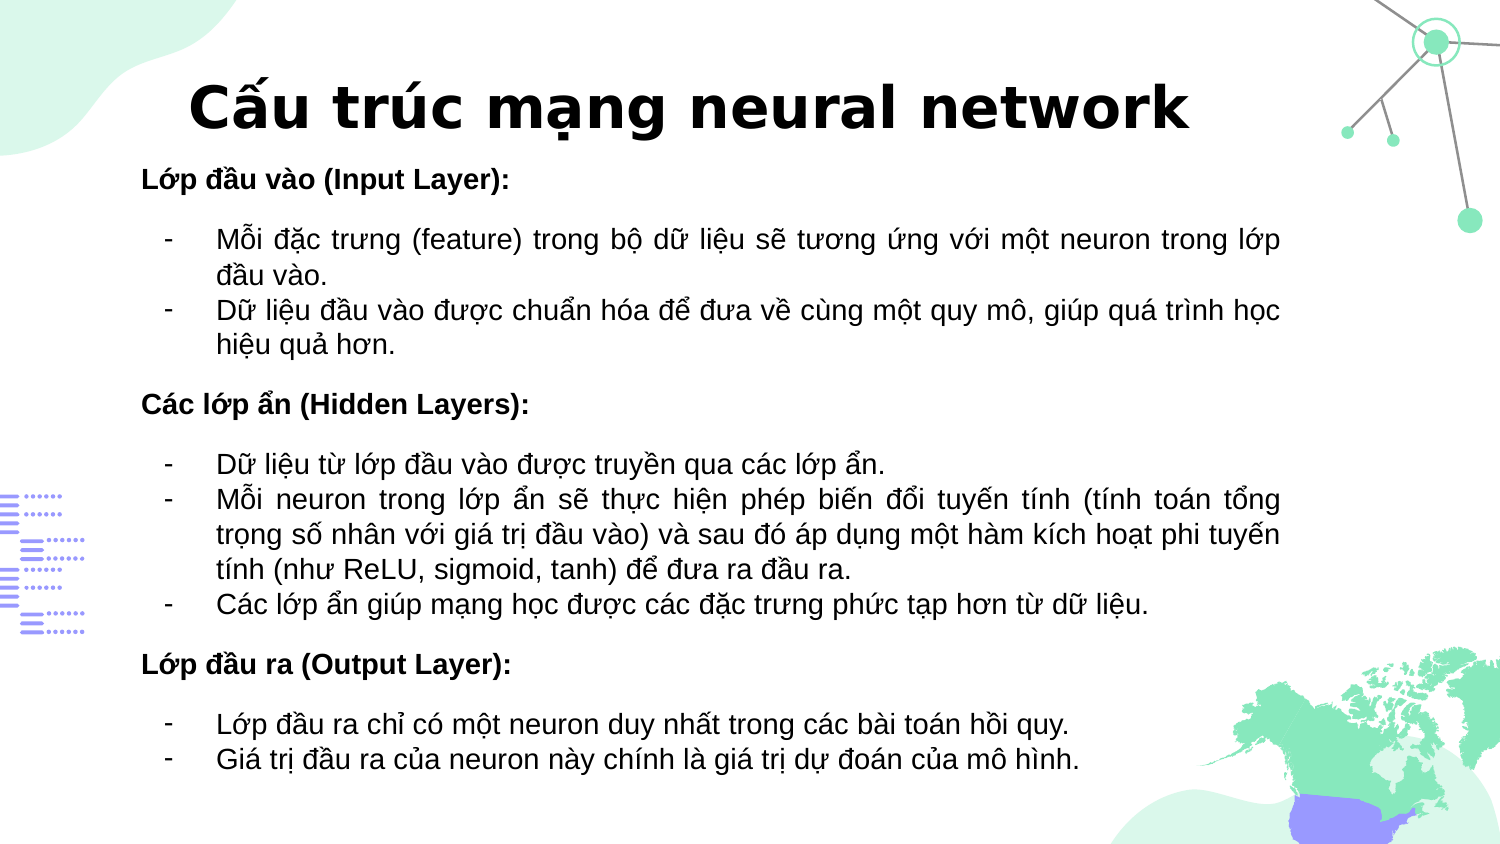

Cấu trúc mạng neural network
Lớp đầu vào (Input Layer):
Mỗi đặc trưng (feature) trong bộ dữ liệu sẽ tương ứng với một neuron trong lớp đầu vào.
Dữ liệu đầu vào được chuẩn hóa để đưa về cùng một quy mô, giúp quá trình học hiệu quả hơn.
Các lớp ẩn (Hidden Layers):
Dữ liệu từ lớp đầu vào được truyền qua các lớp ẩn.
Mỗi neuron trong lớp ẩn sẽ thực hiện phép biến đổi tuyến tính (tính toán tổng trọng số nhân với giá trị đầu vào) và sau đó áp dụng một hàm kích hoạt phi tuyến tính (như ReLU, sigmoid, tanh) để đưa ra đầu ra.
Các lớp ẩn giúp mạng học được các đặc trưng phức tạp hơn từ dữ liệu.
Lớp đầu ra (Output Layer):
Lớp đầu ra chỉ có một neuron duy nhất trong các bài toán hồi quy.
Giá trị đầu ra của neuron này chính là giá trị dự đoán của mô hình.